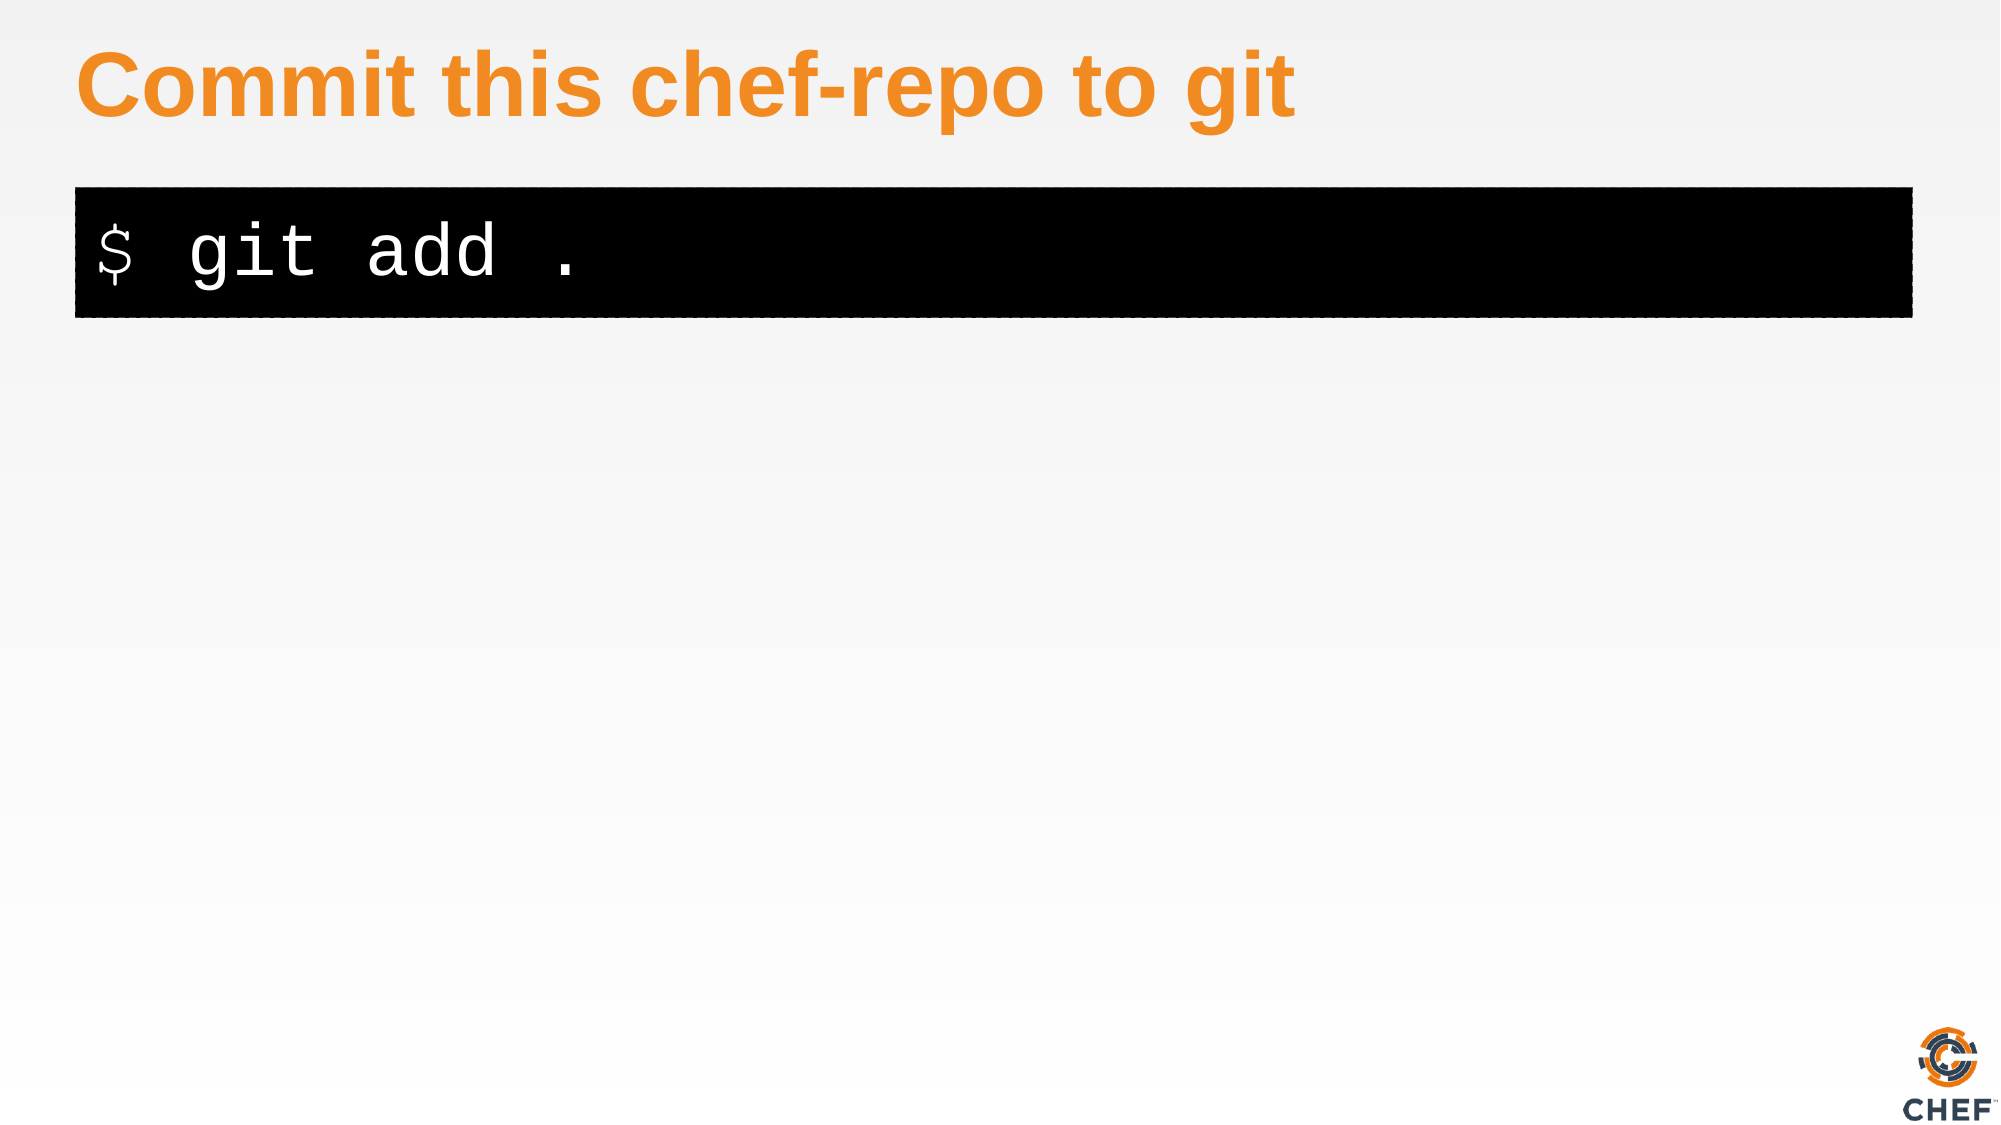

# Commit this chef-repo to git
git add .